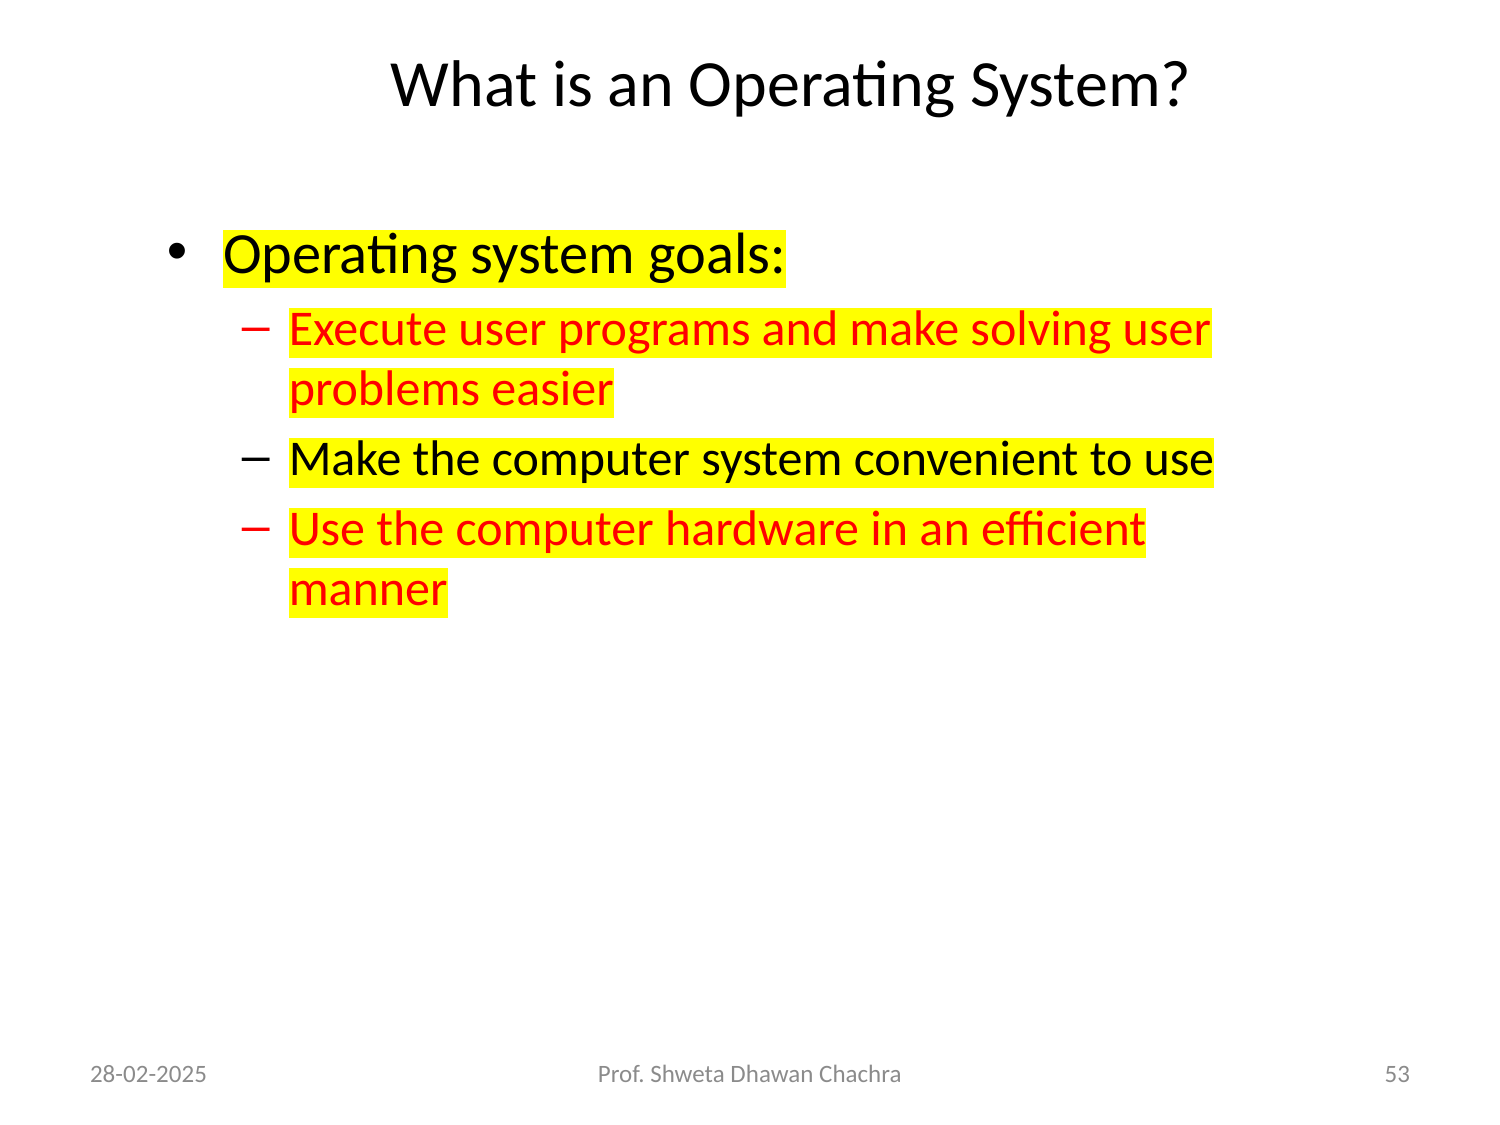

What is an Operating System?
Operating system goals:
Execute user programs and make solving user problems easier
Make the computer system convenient to use
Use the computer hardware in an efficient manner
28-02-2025
Prof. Shweta Dhawan Chachra
53